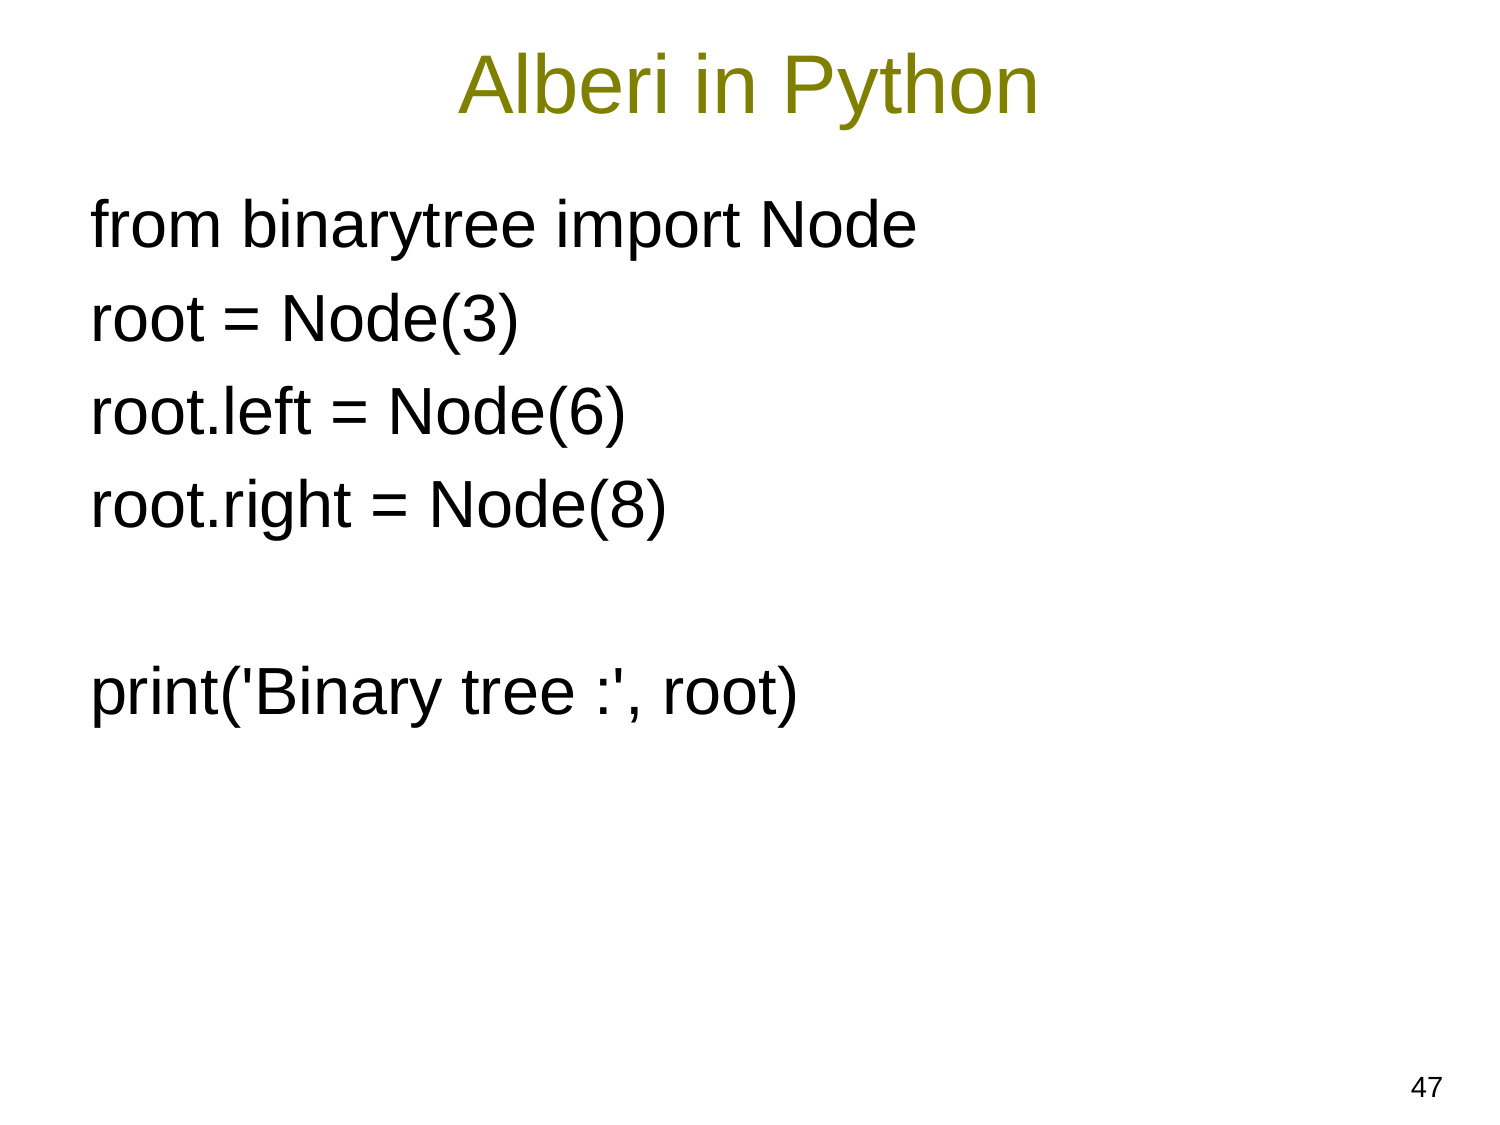

# Alberi in Python
from binarytree import Node
root = Node(3)
root.left = Node(6)
root.right = Node(8)

print('Binary tree :', root)
47